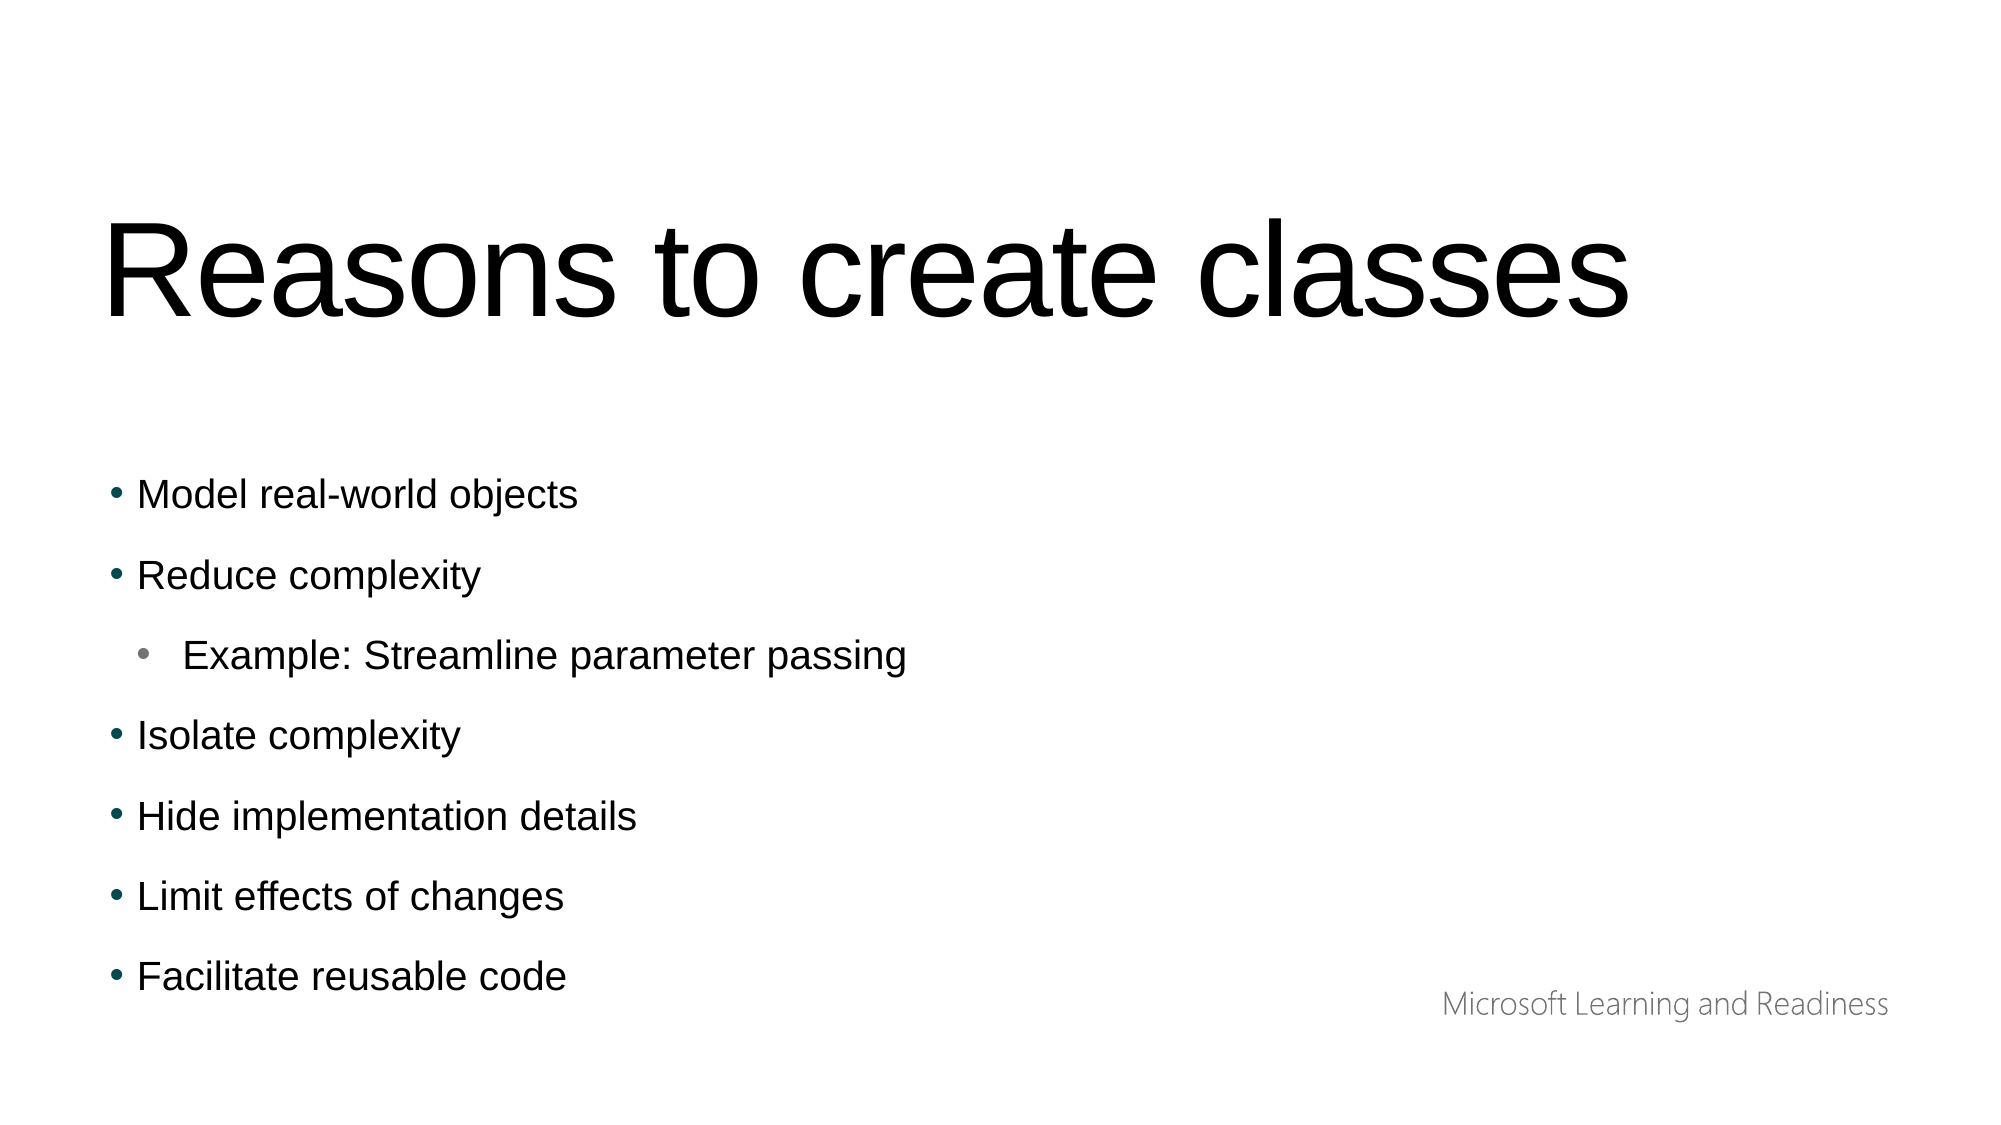

Reasons to create classes
Model real-world objects
Reduce complexity
Example: Streamline parameter passing
Isolate complexity
Hide implementation details
Limit effects of changes
Facilitate reusable code